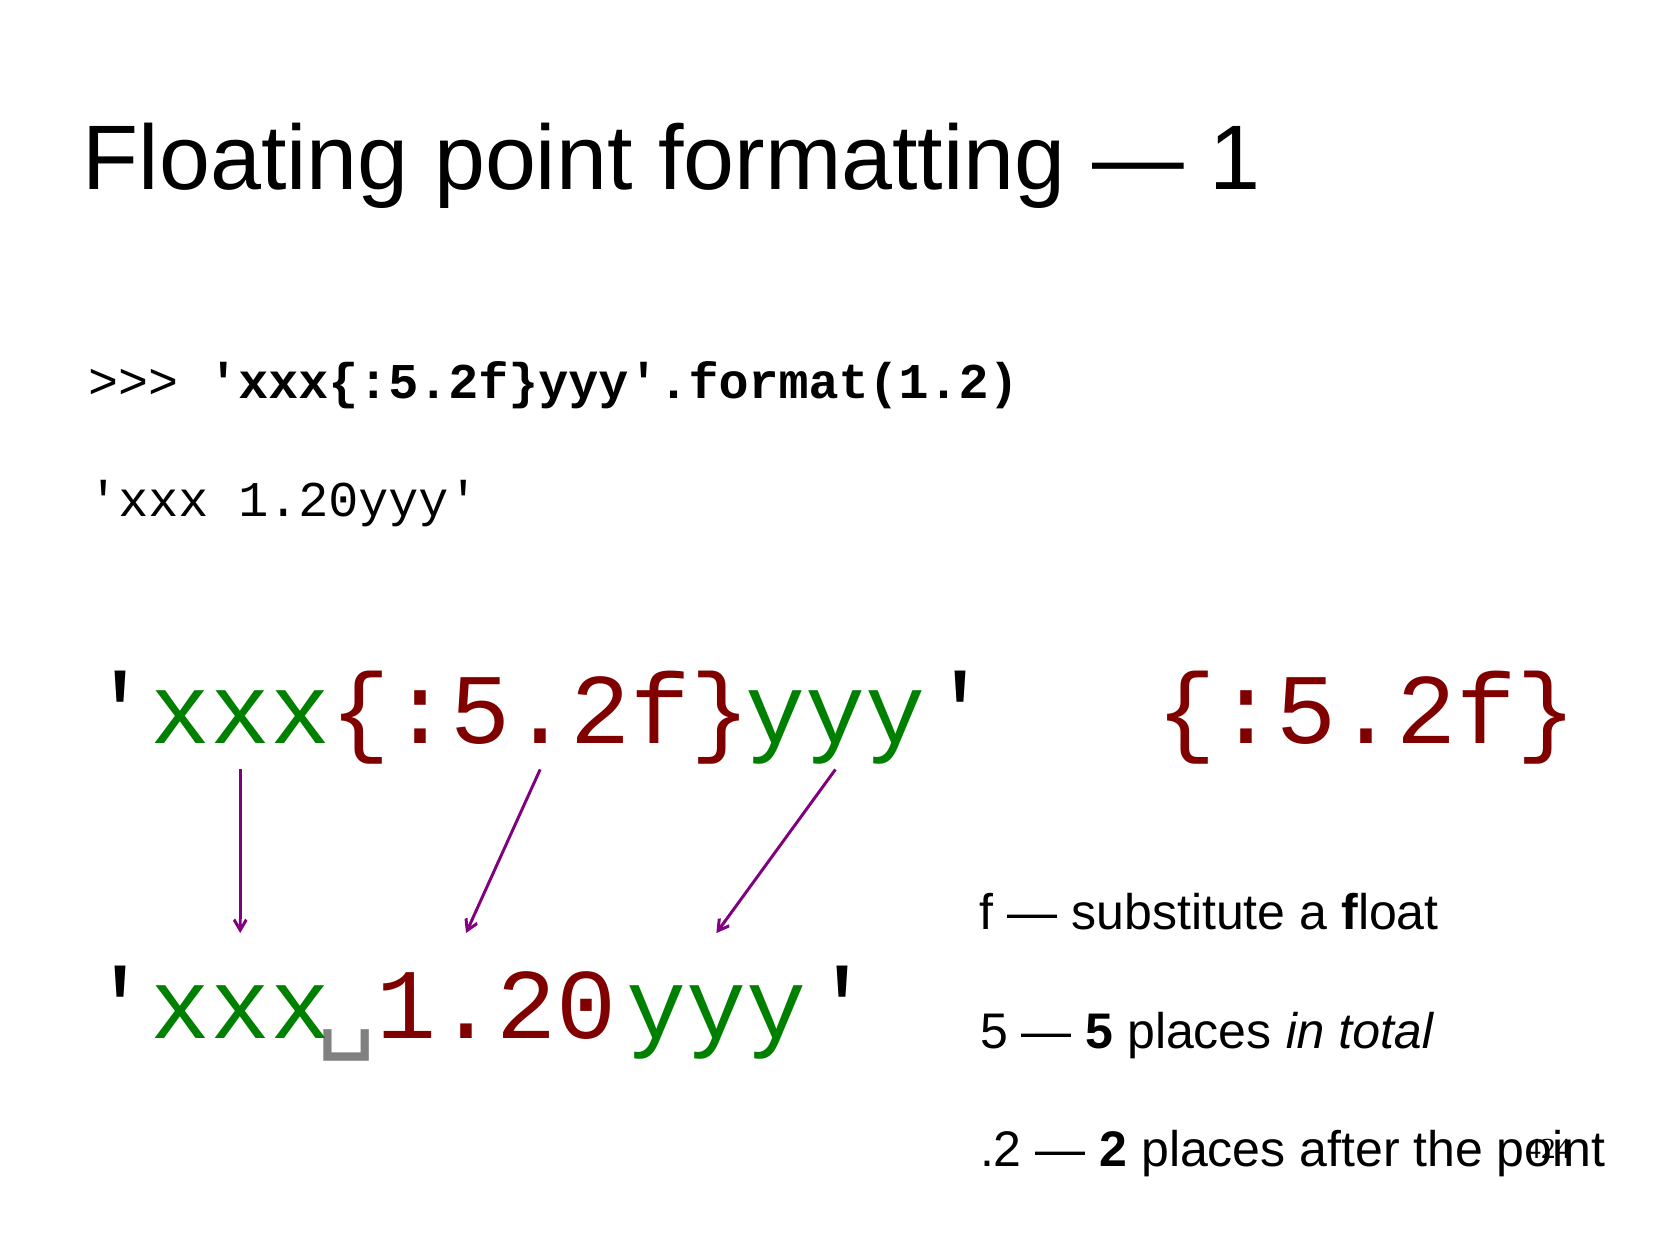

Floating point formatting ― 1
>>>
'xxx{:5.2f}yyy'.format(1.2)
'xxx 1.20yyy'
'
xxx
{:5.2f}
yyy
'
{:5.2f}
f ― substitute a float
'
xxx
␣1.20
yyy
'
5 ― 5 places in total
.2 ― 2 places after the point
424